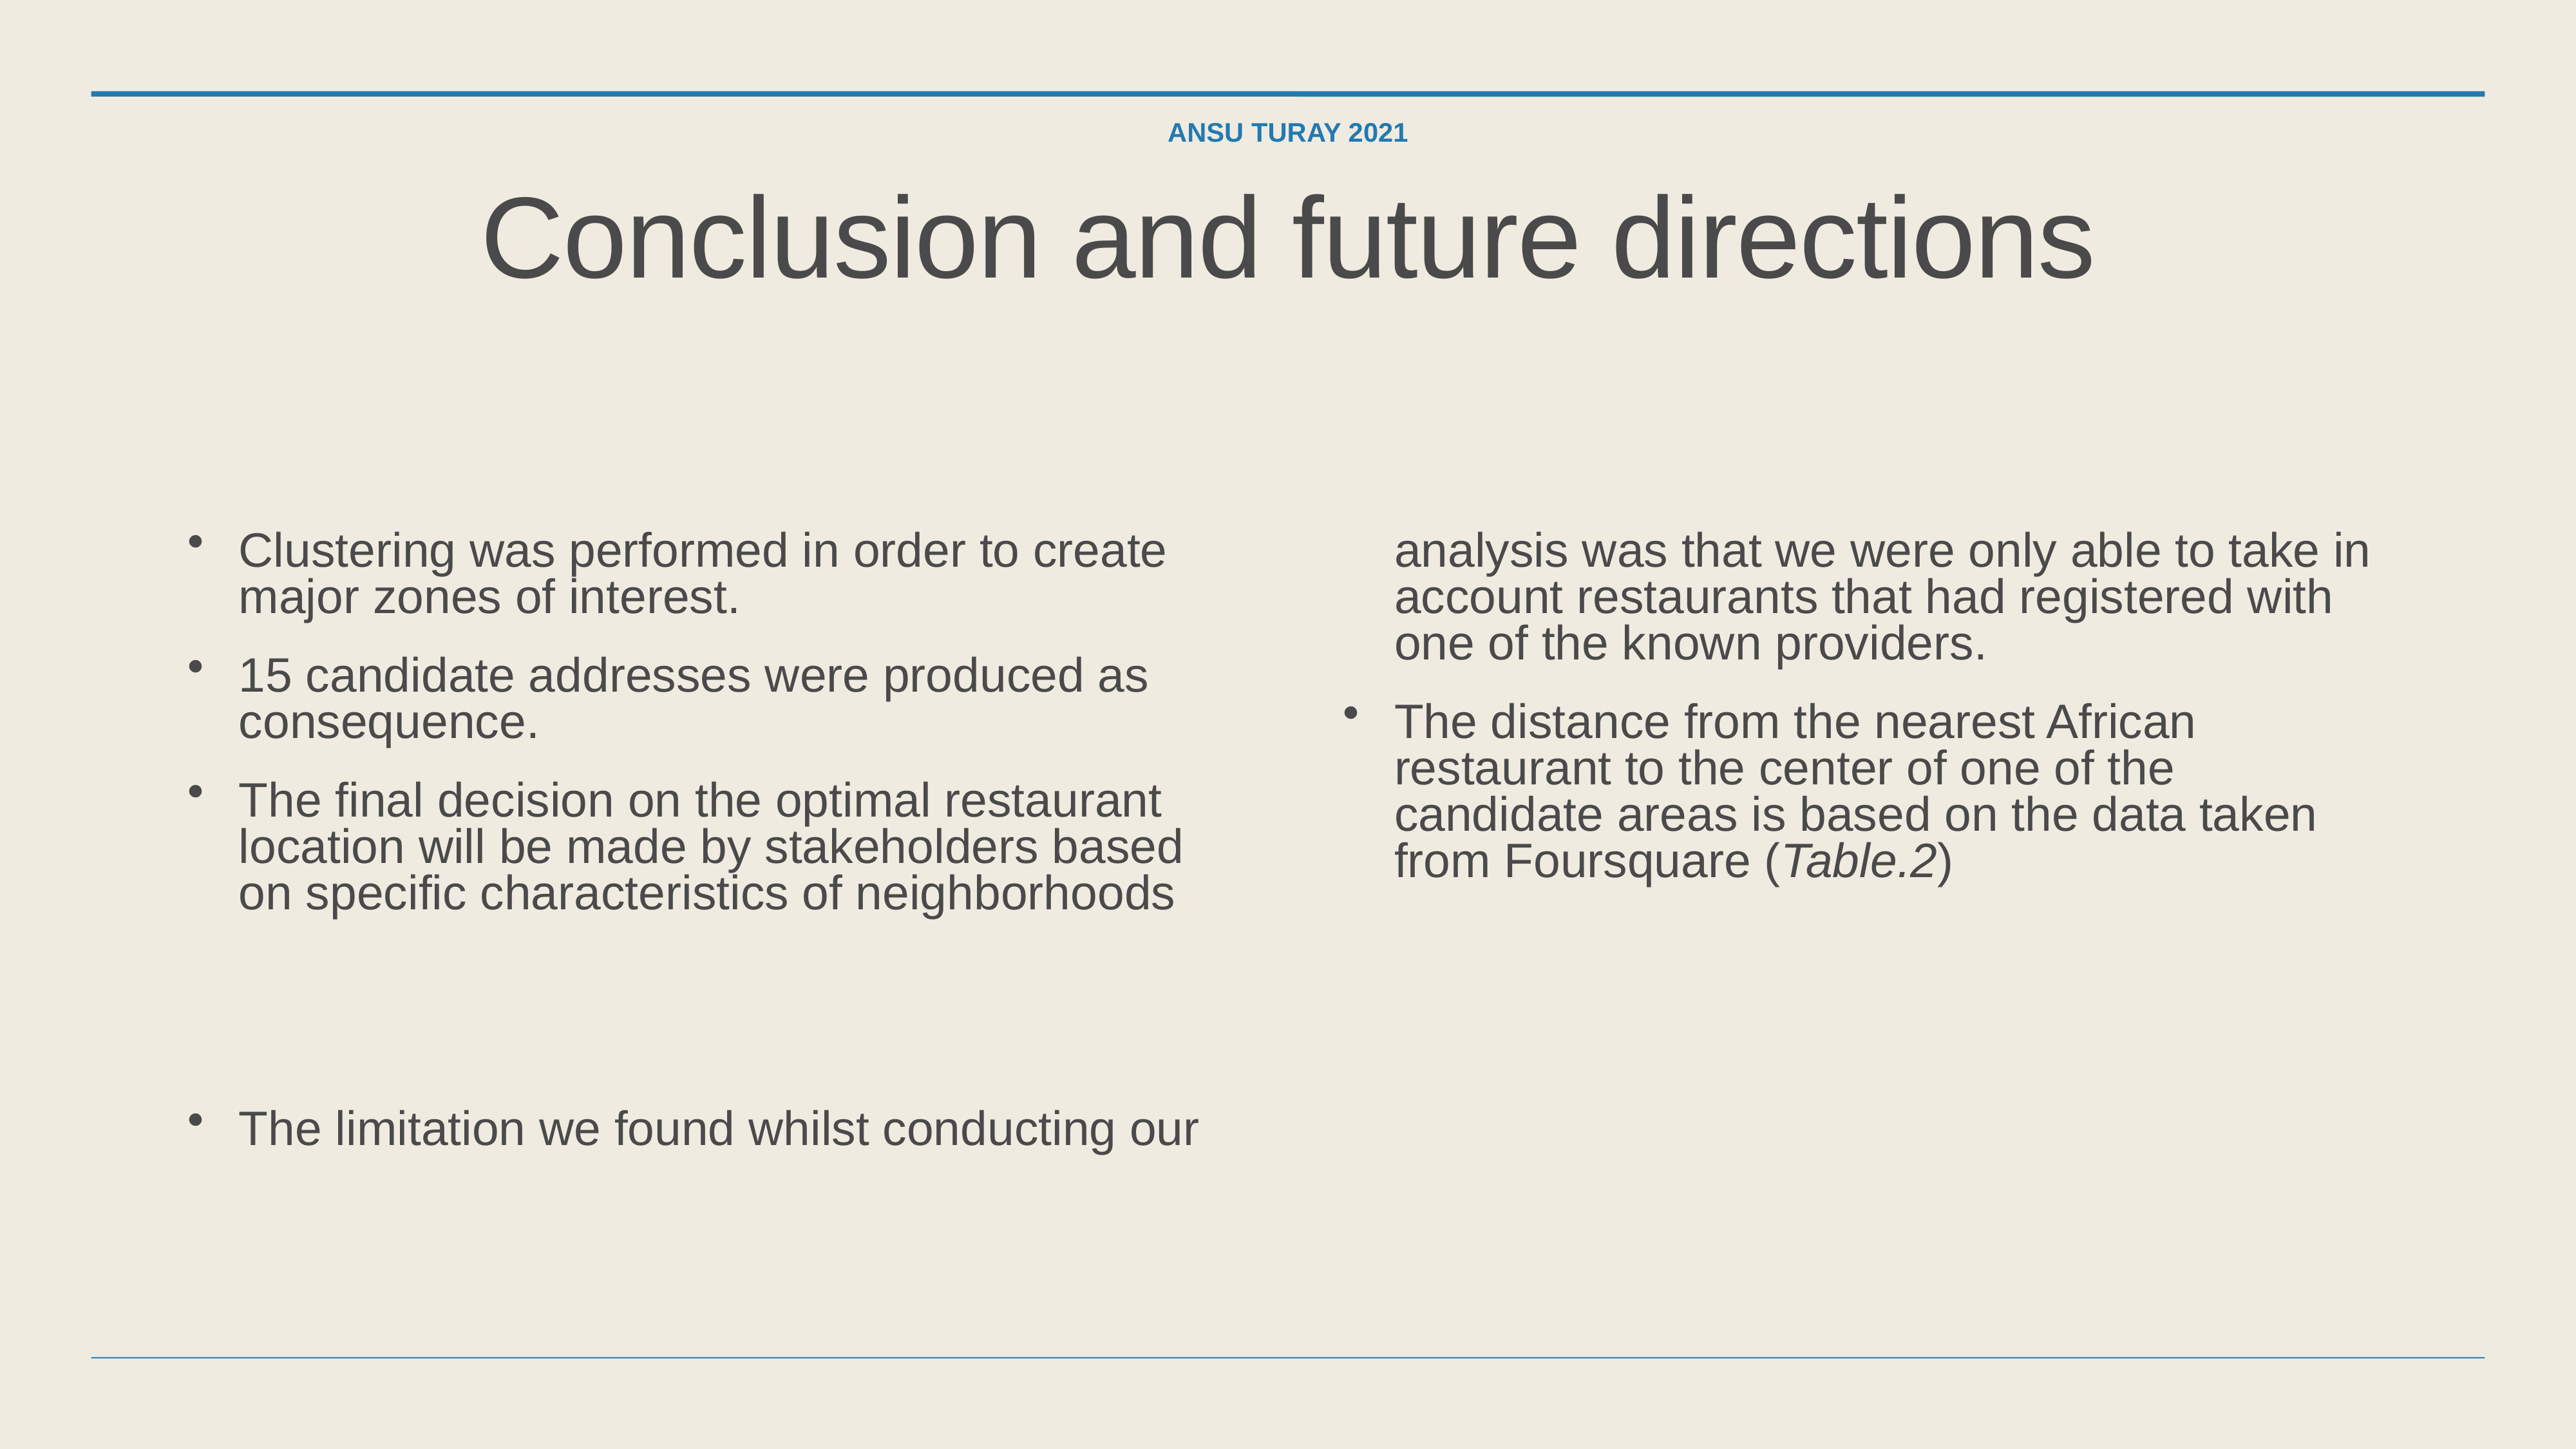

Ansu turay 2021
# Conclusion and future directions
Clustering was performed in order to create major zones of interest.
15 candidate addresses were produced as consequence.
The final decision on the optimal restaurant location will be made by stakeholders based on specific characteristics of neighborhoods

The limitation we found whilst conducting our analysis was that we were only able to take in account restaurants that had registered with one of the known providers.
The distance from the nearest African restaurant to the center of one of the candidate areas is based on the data taken from Foursquare (Table.2)